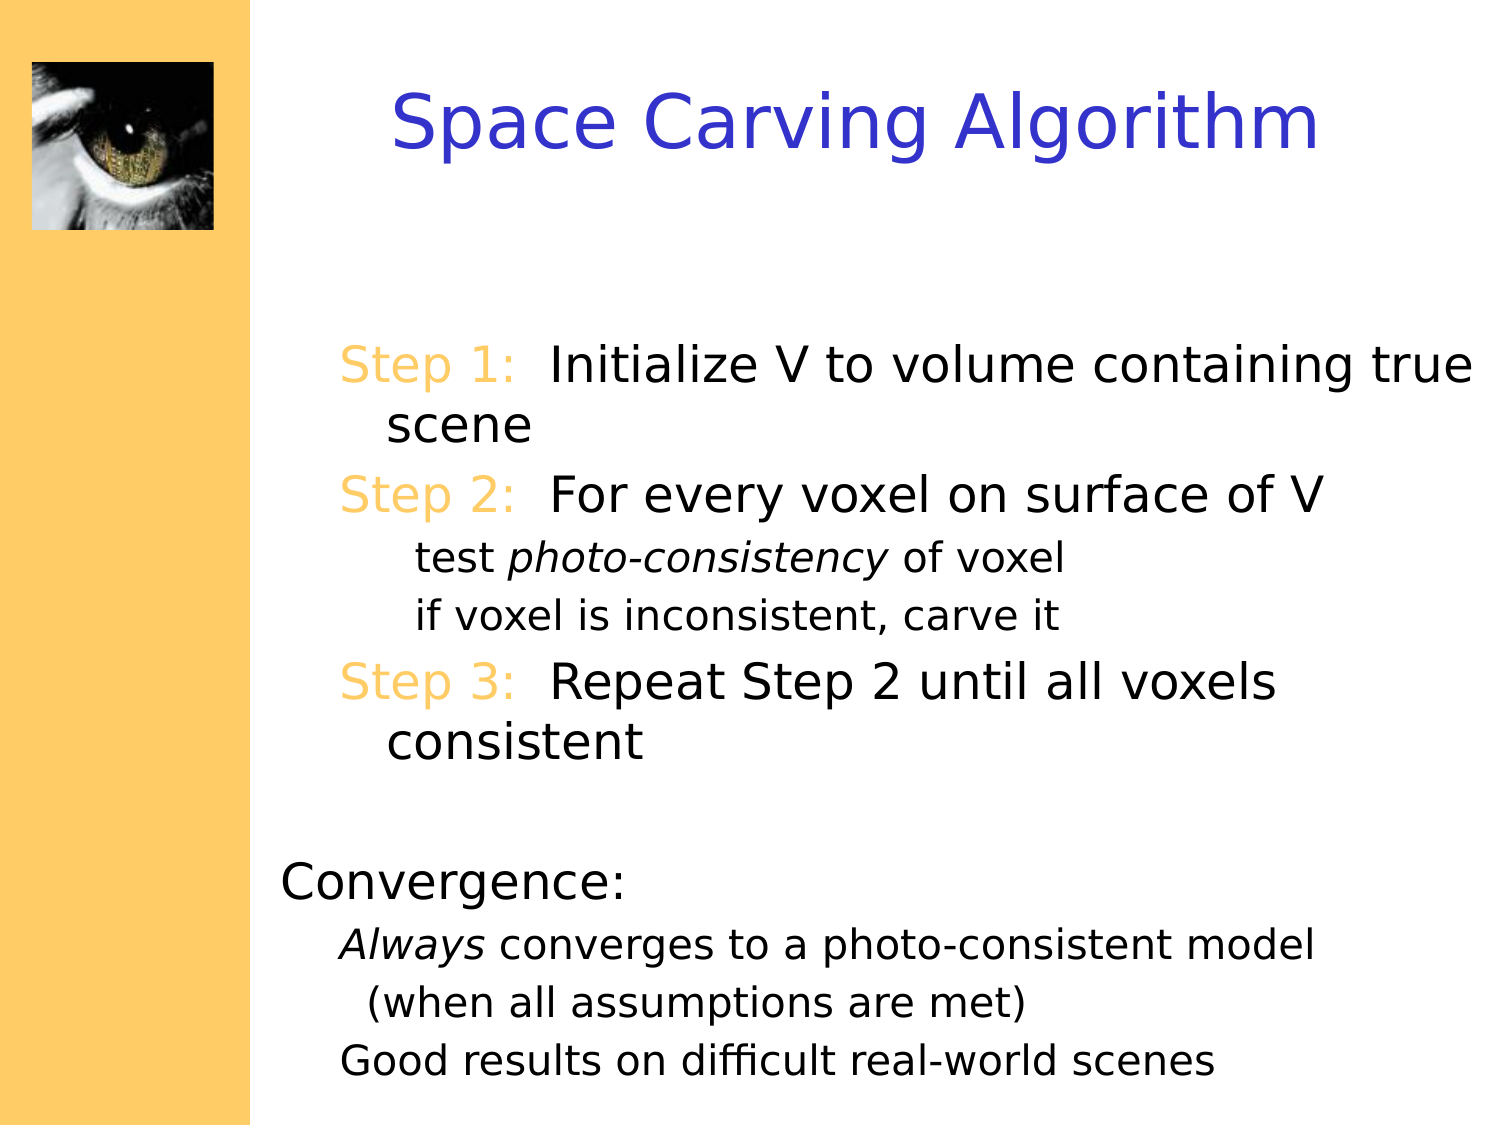

# Space Carving Algorithm
Step 1:  Initialize V to volume containing true scene
Step 2:  For every voxel on surface of V
test photo-consistency of voxel
if voxel is inconsistent, carve it
Step 3:  Repeat Step 2 until all voxels consistent

 Convergence:
Always converges to a photo-consistent model
  (when all assumptions are met)
Good results on difficult real-world scenes